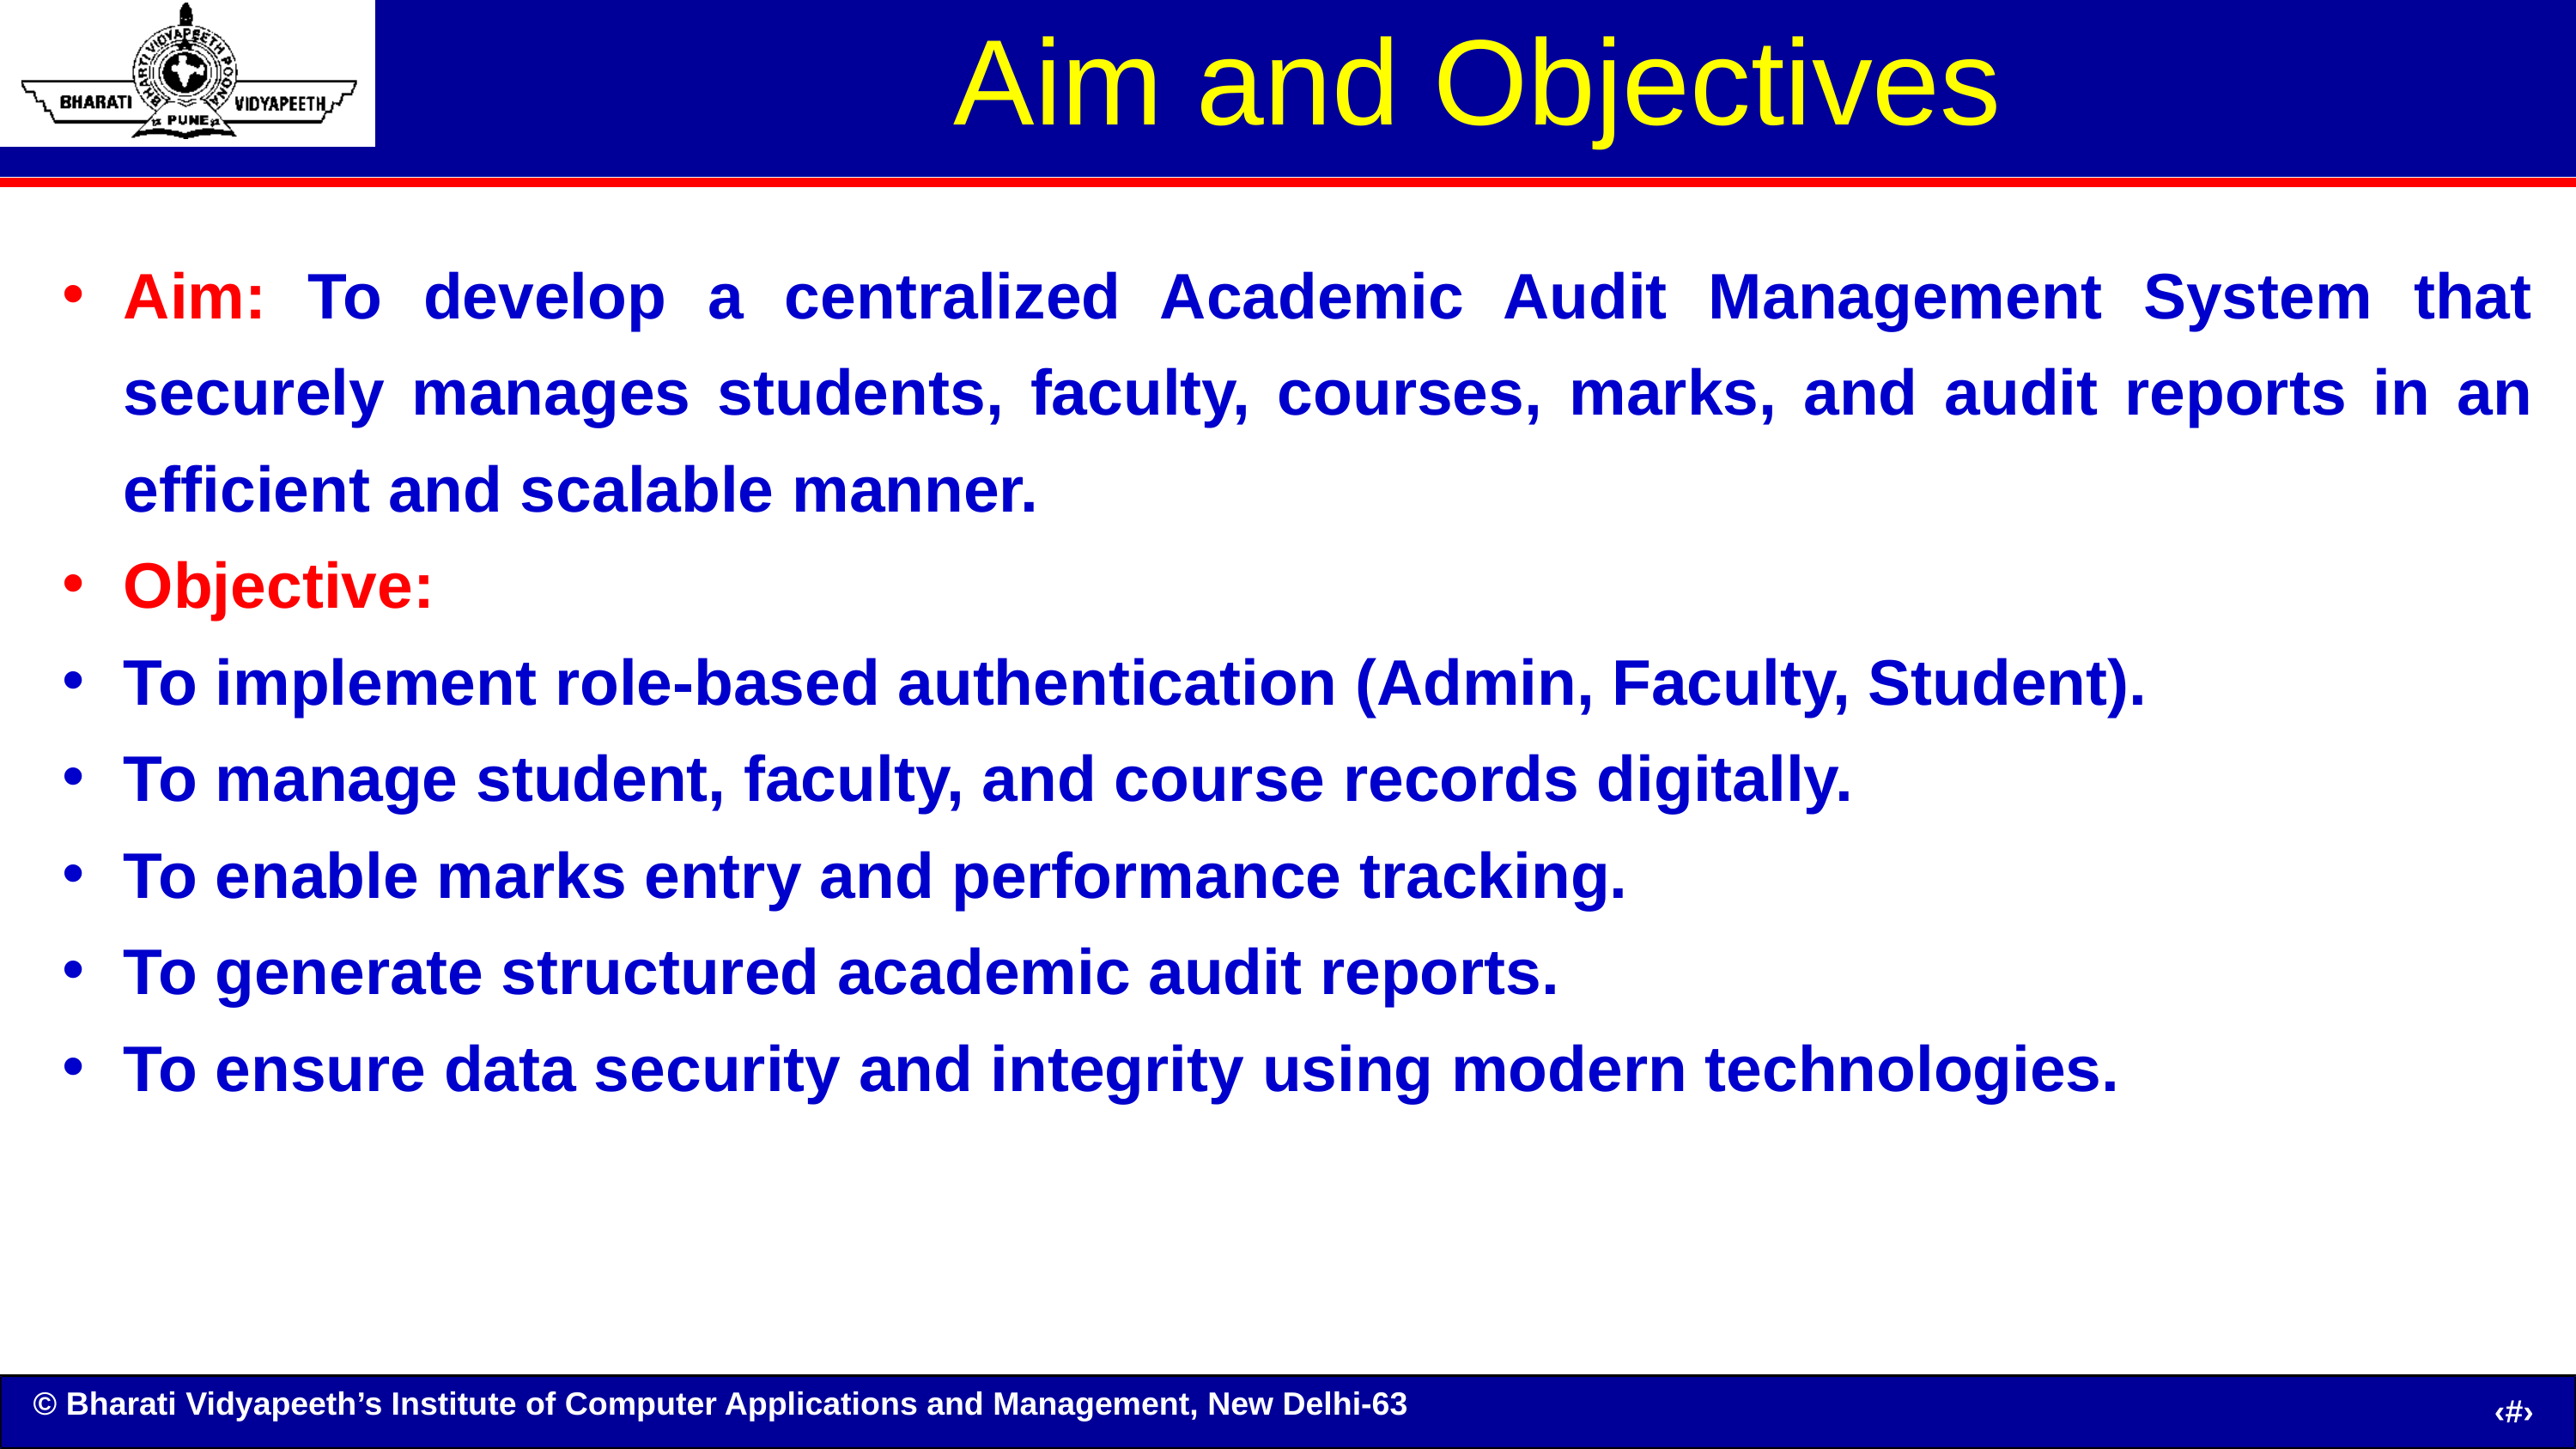

Aim and Objectives

Aim: To develop a centralized Academic Audit Management System that securely manages students, faculty, courses, marks, and audit reports in an efficient and scalable manner.
Objective:
To implement role-based authentication (Admin, Faculty, Student).
To manage student, faculty, and course records digitally.
To enable marks entry and performance tracking.
To generate structured academic audit reports.
To ensure data security and integrity using modern technologies.

‹#›

        ‹#›
© Bharati Vidyapeeth’s Institute of Computer Applications and Management, New Delhi-63
© Bharati Vidyapeeth’s Institute of Computer Applications and Management, New Delhi-63